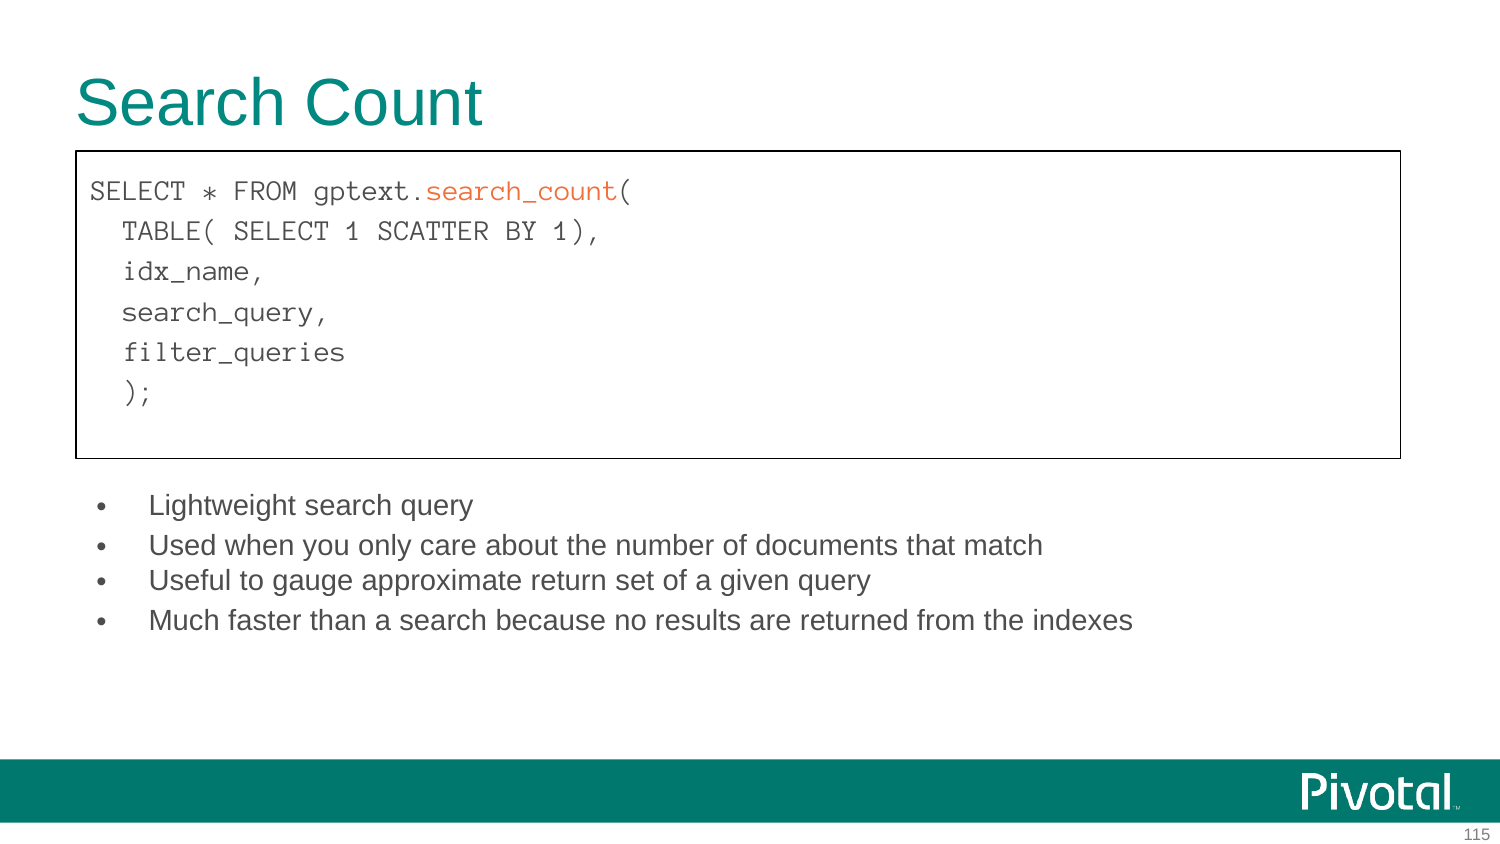

# Search Count
SELECT * FROM gptext.search_count(
  TABLE( SELECT 1 SCATTER BY 1),
  idx_name,
  search_query,
  filter_queries
  );
Lightweight search query
Used when you only care about the number of documents that match
Useful to gauge approximate return set of a given query
Much faster than a search because no results are returned from the indexes